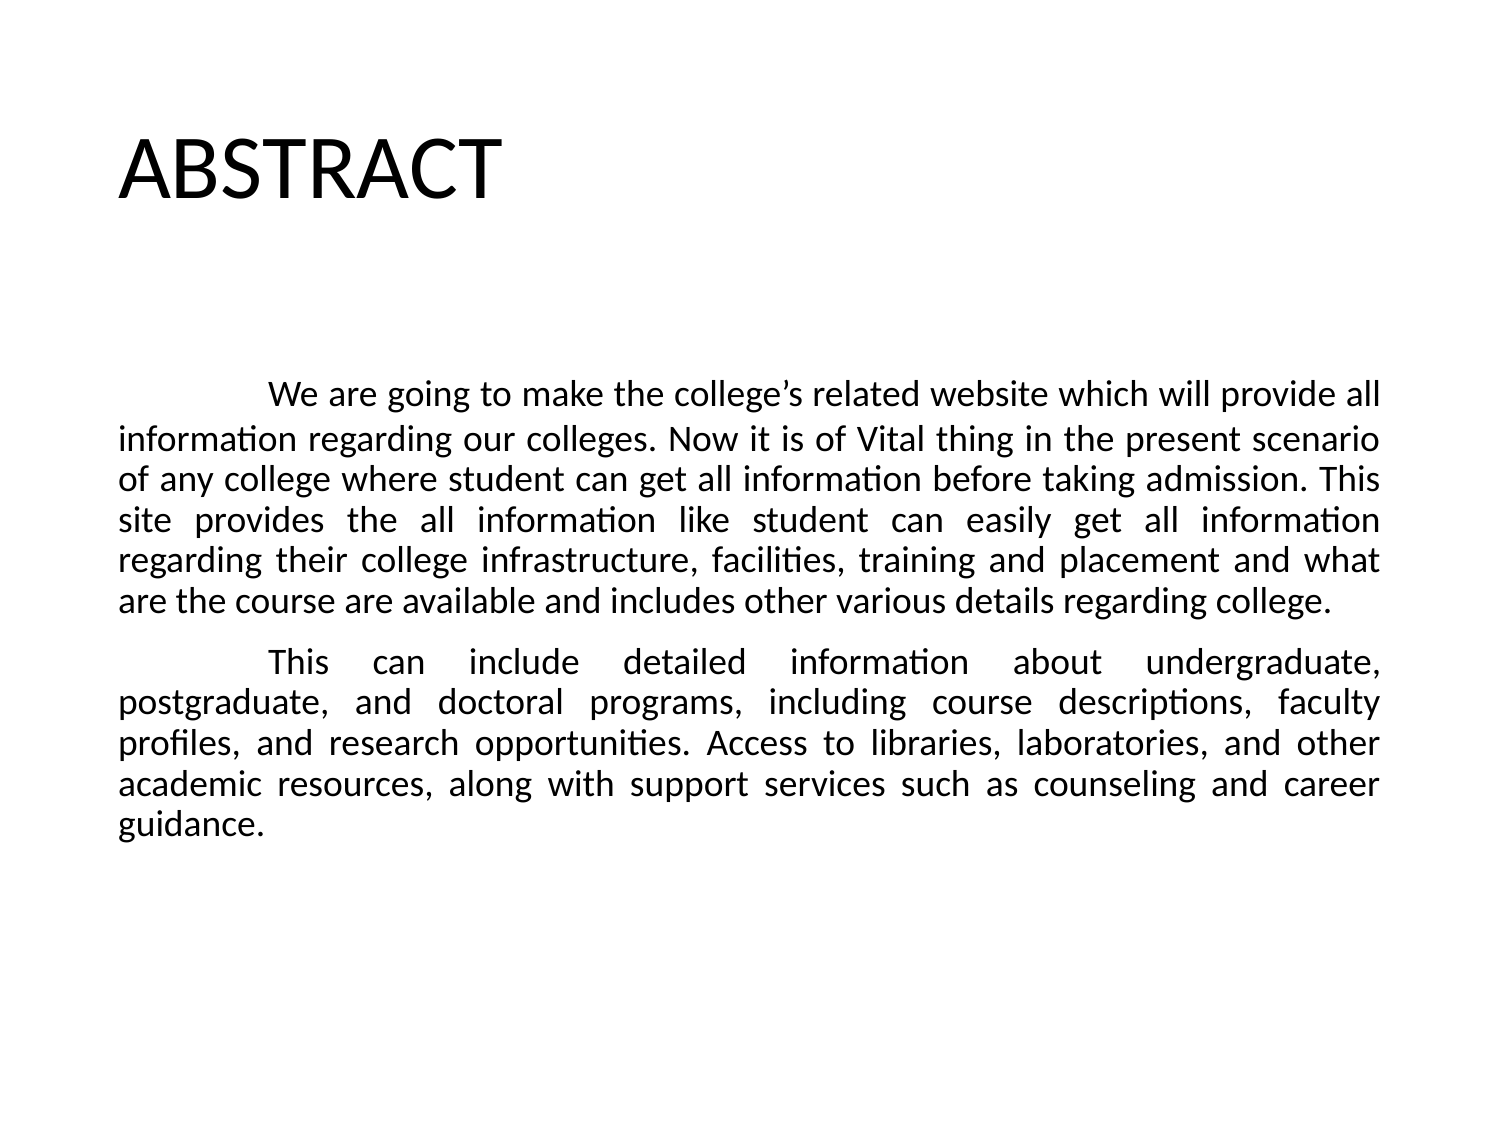

# ABSTRACT
	We are going to make the college’s related website which will provide all information regarding our colleges. Now it is of Vital thing in the present scenario of any college where student can get all information before taking admission. This site provides the all information like student can easily get all information regarding their college infrastructure, facilities, training and placement and what are the course are available and includes other various details regarding college.
	This can include detailed information about undergraduate, postgraduate, and doctoral programs, including course descriptions, faculty profiles, and research opportunities. Access to libraries, laboratories, and other academic resources, along with support services such as counseling and career guidance.